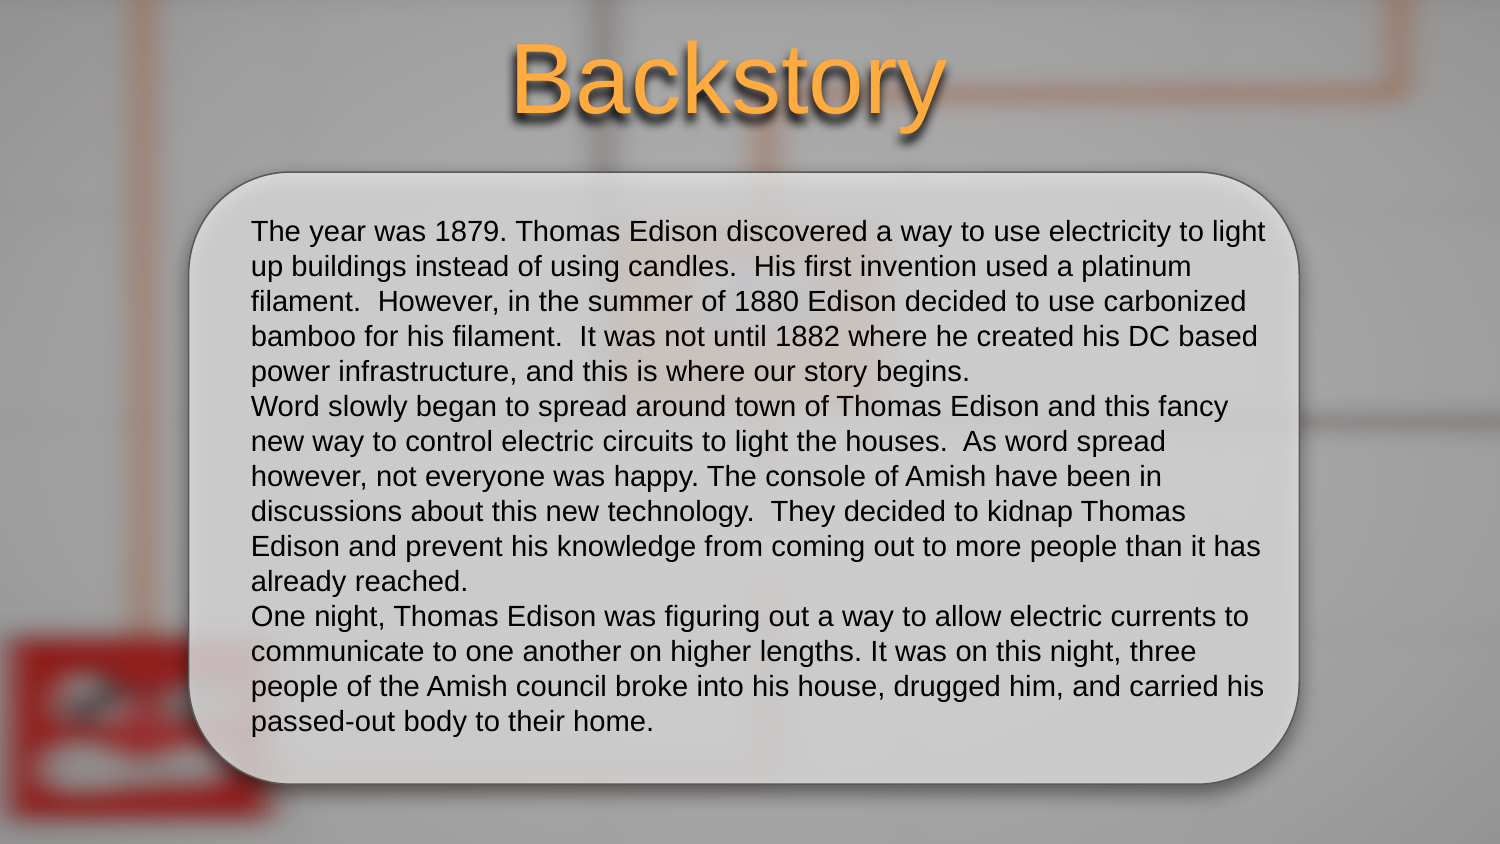

Backstory

The year was 1879. Thomas Edison discovered a way to use electricity to light up buildings instead of using candles.  His first invention used a platinum filament.  However, in the summer of 1880 Edison decided to use carbonized bamboo for his filament.  It was not until 1882 where he created his DC based power infrastructure, and this is where our story begins.
Word slowly began to spread around town of Thomas Edison and this fancy new way to control electric circuits to light the houses.  As word spread however, not everyone was happy. The console of Amish have been in discussions about this new technology.  They decided to kidnap Thomas Edison and prevent his knowledge from coming out to more people than it has already reached.
One night, Thomas Edison was figuring out a way to allow electric currents to communicate to one another on higher lengths. It was on this night, three people of the Amish council broke into his house, drugged him, and carried his passed-out body to their home.